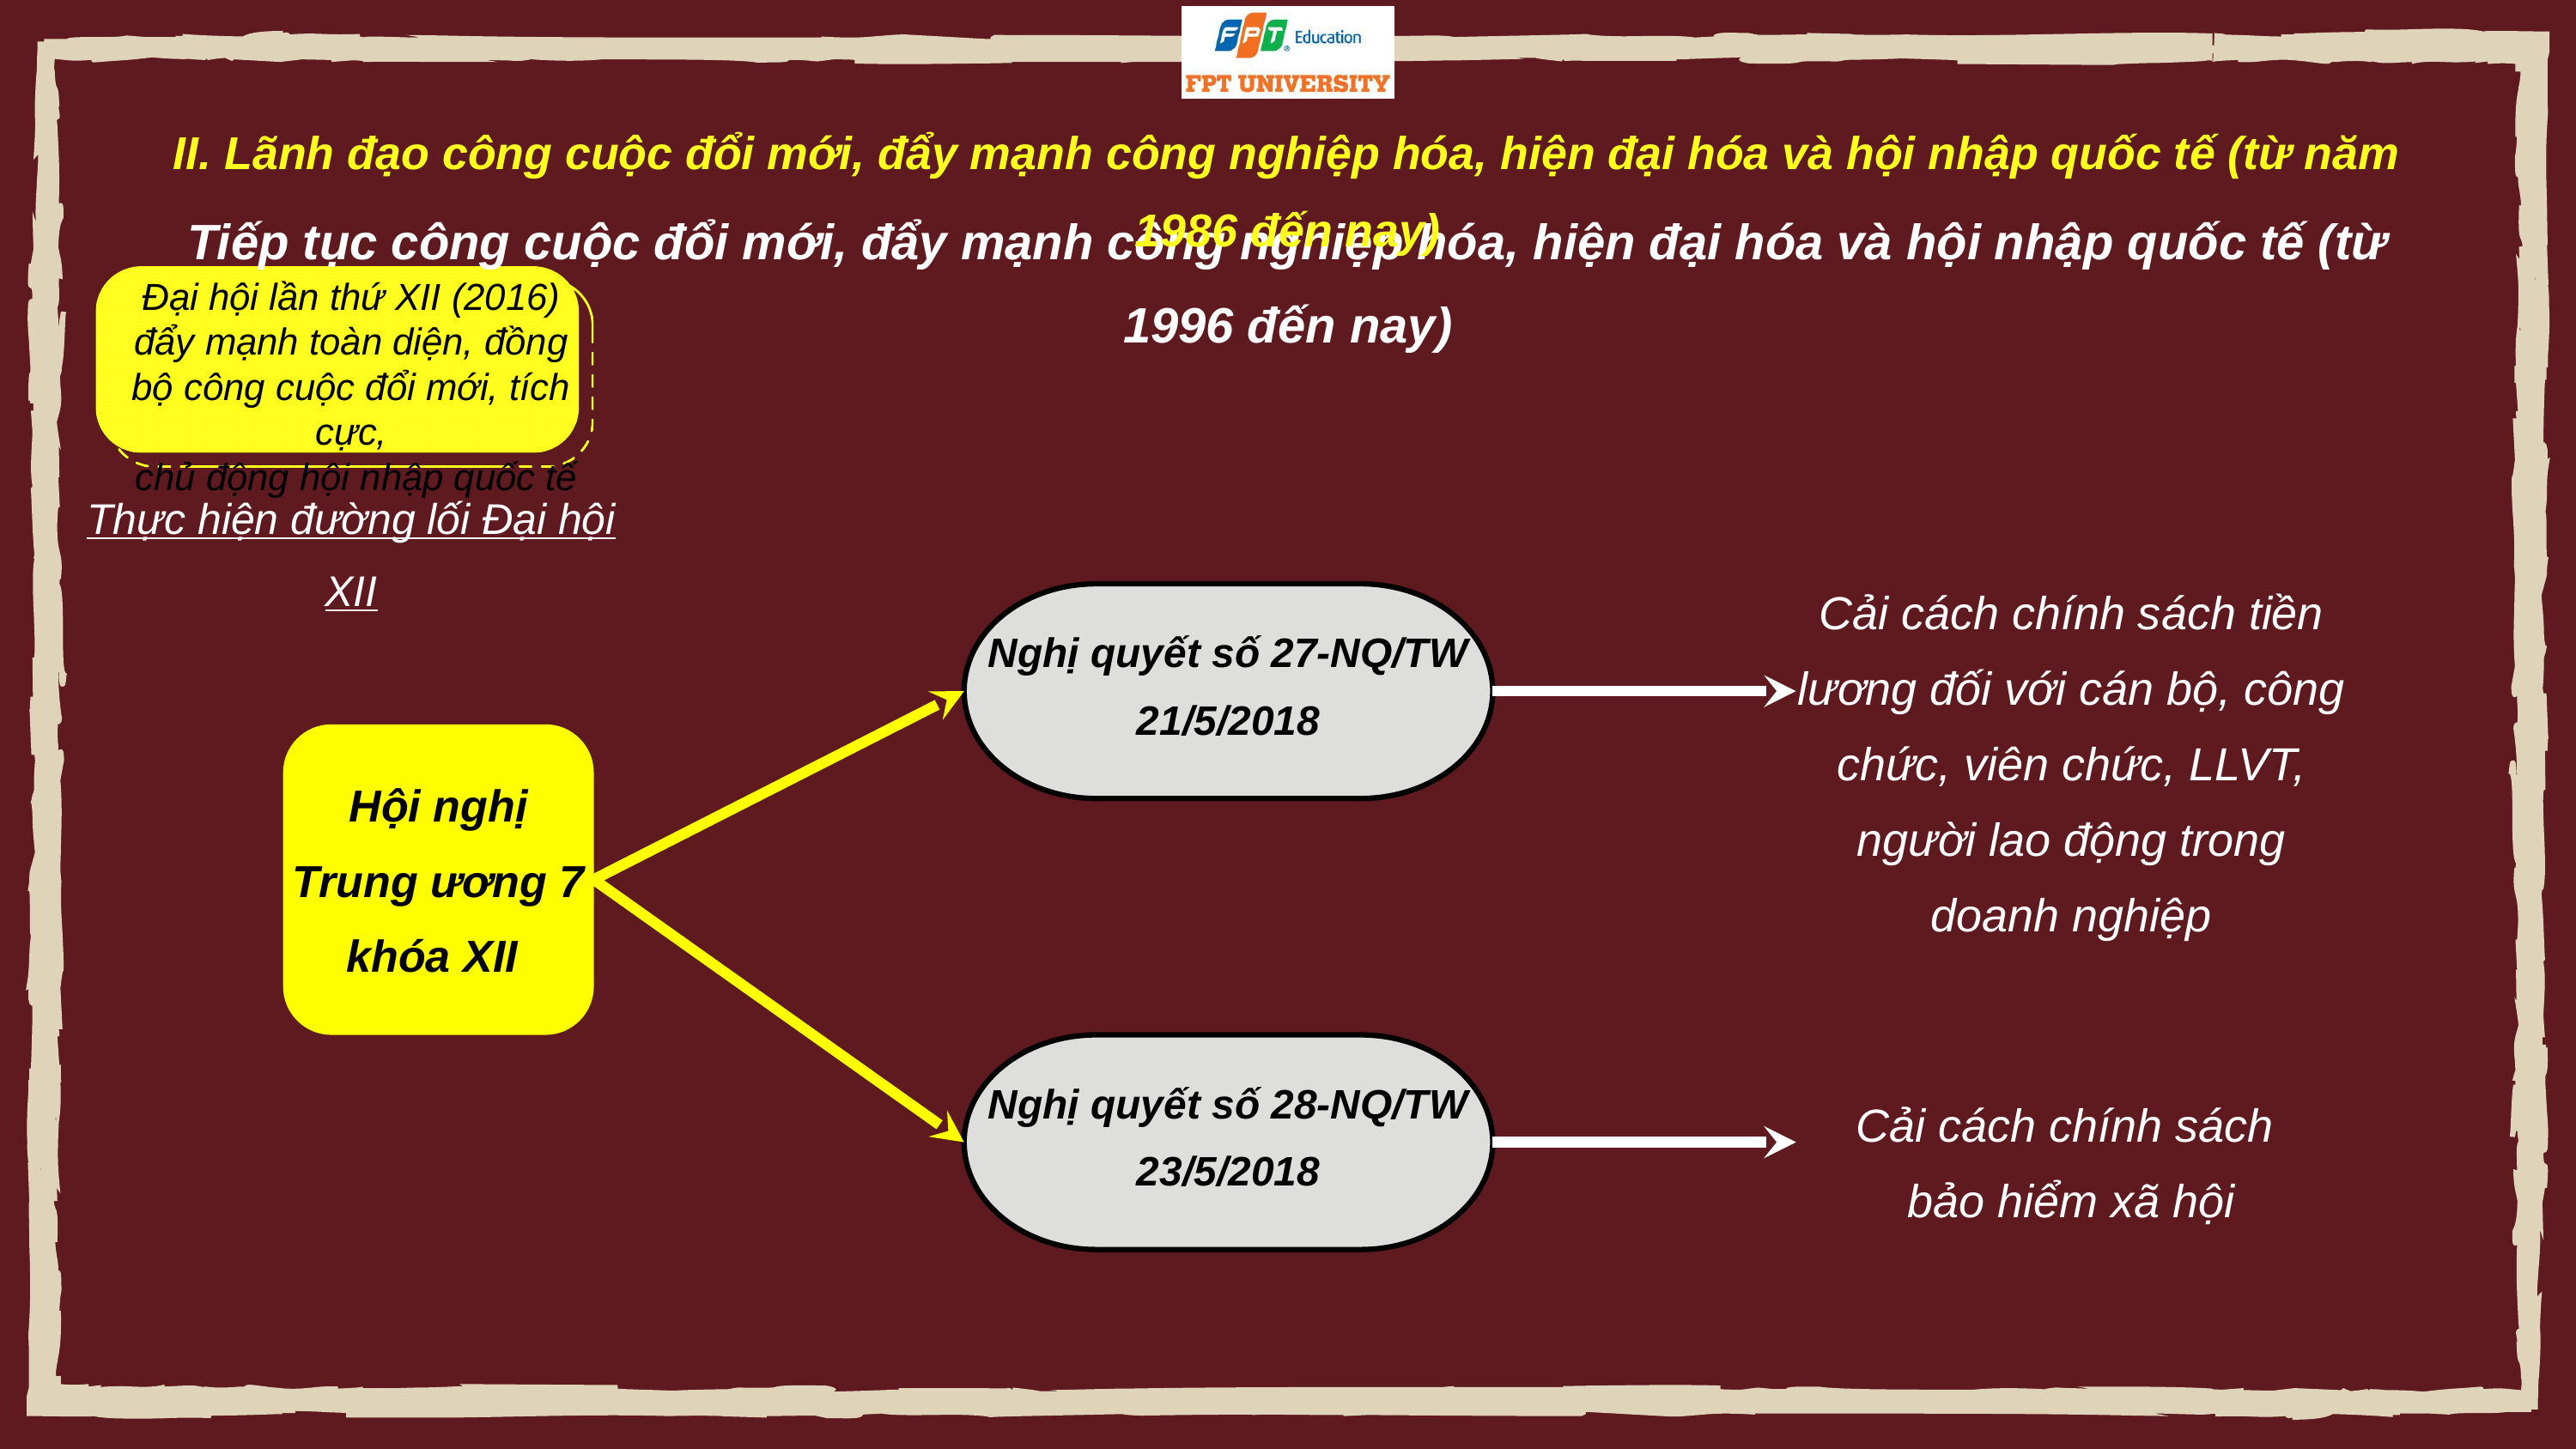

II. Lãnh đạo công cuộc đổi mới, đẩy mạnh công nghiệp hóa, hiện đại hóa và hội nhập quốc tế (từ năm 1986 đến nay)
Tiếp tục công cuộc đổi mới, đẩy mạnh công nghiệp hóa, hiện đại hóa và hội nhập quốc tế (từ 1996 đến nay)

Đại hội lần thứ XII (2016)
đẩy mạnh toàn diện, đồng bộ công cuộc đổi mới, tích cực,
 chủ động hội nhập quốc tế
Thực hiện đường lối Đại hội XII

Nghị quyết số 27-NQ/TW 21/5/2018
Cải cách chính sách tiền lương đối với cán bộ, công chức, viên chức, LLVT, người lao động trong doanh nghiệp

Hội nghị Trung ương 7 khóa XII

Nghị quyết số 28-NQ/TW 23/5/2018
Cải cách chính sách
bảo hiểm xã hội